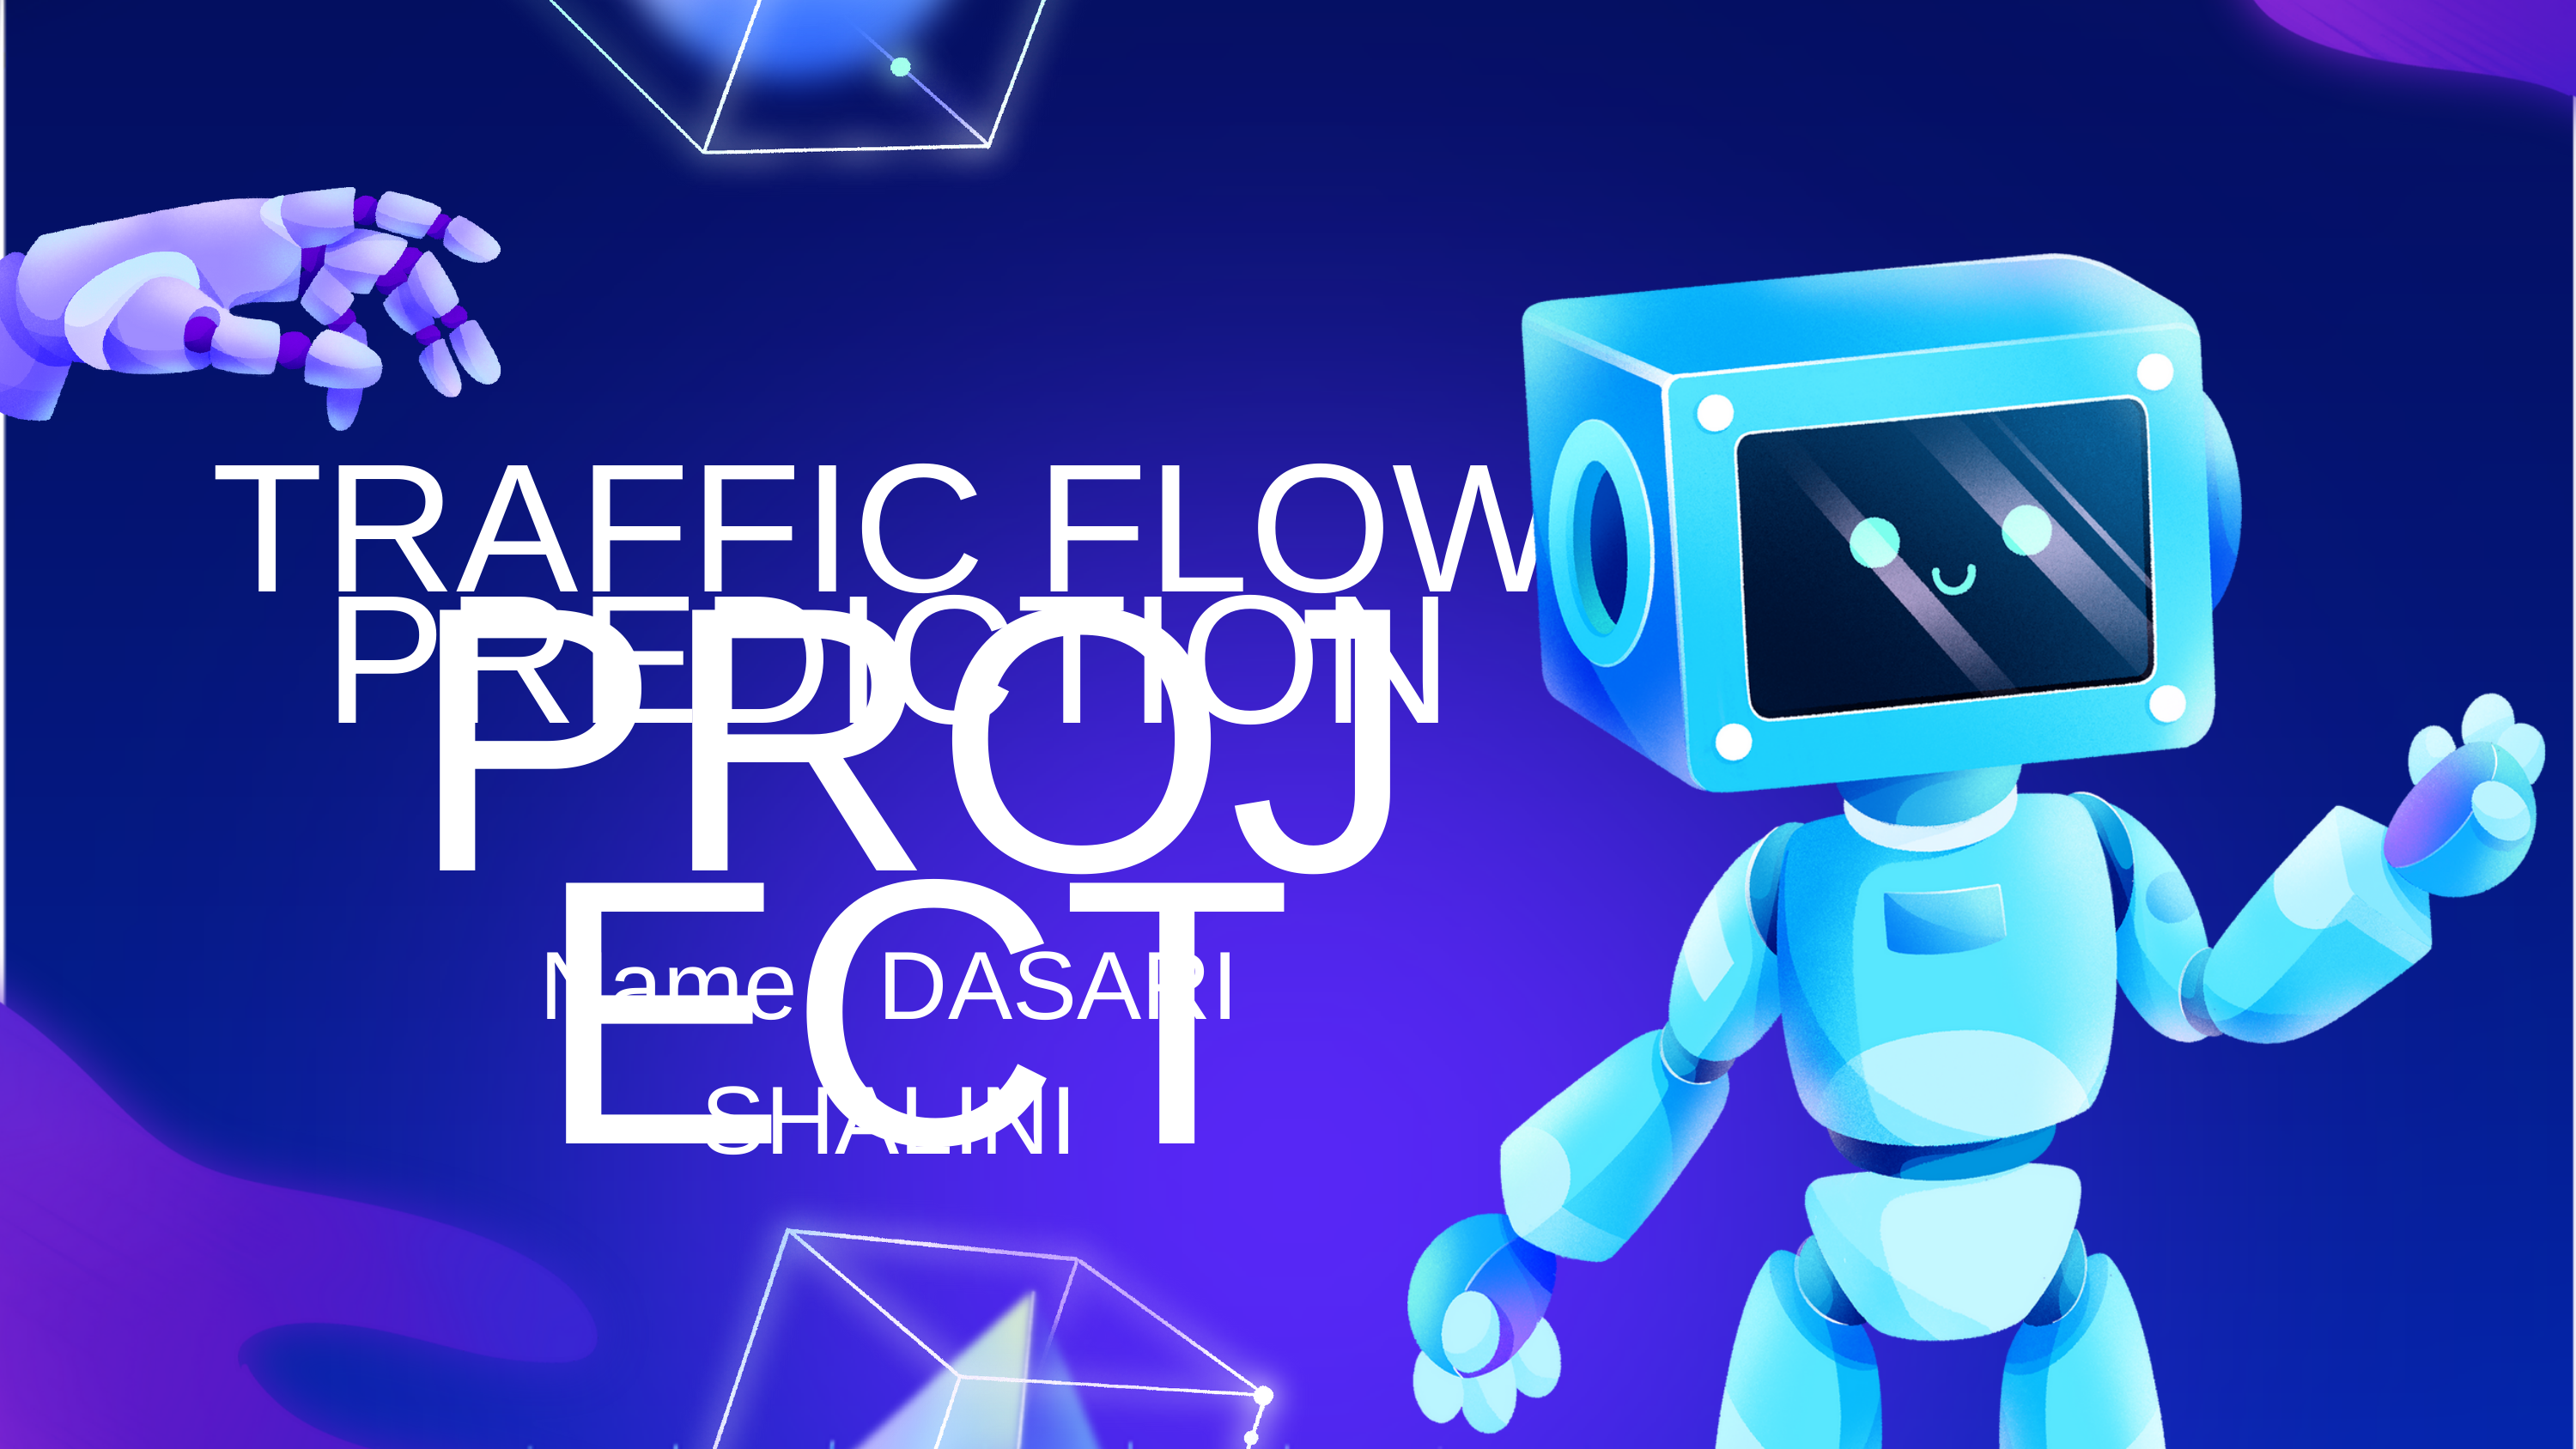

TRAFFIC FLOW PREDICTION
PROJECT

Name : DASARI SHALINI